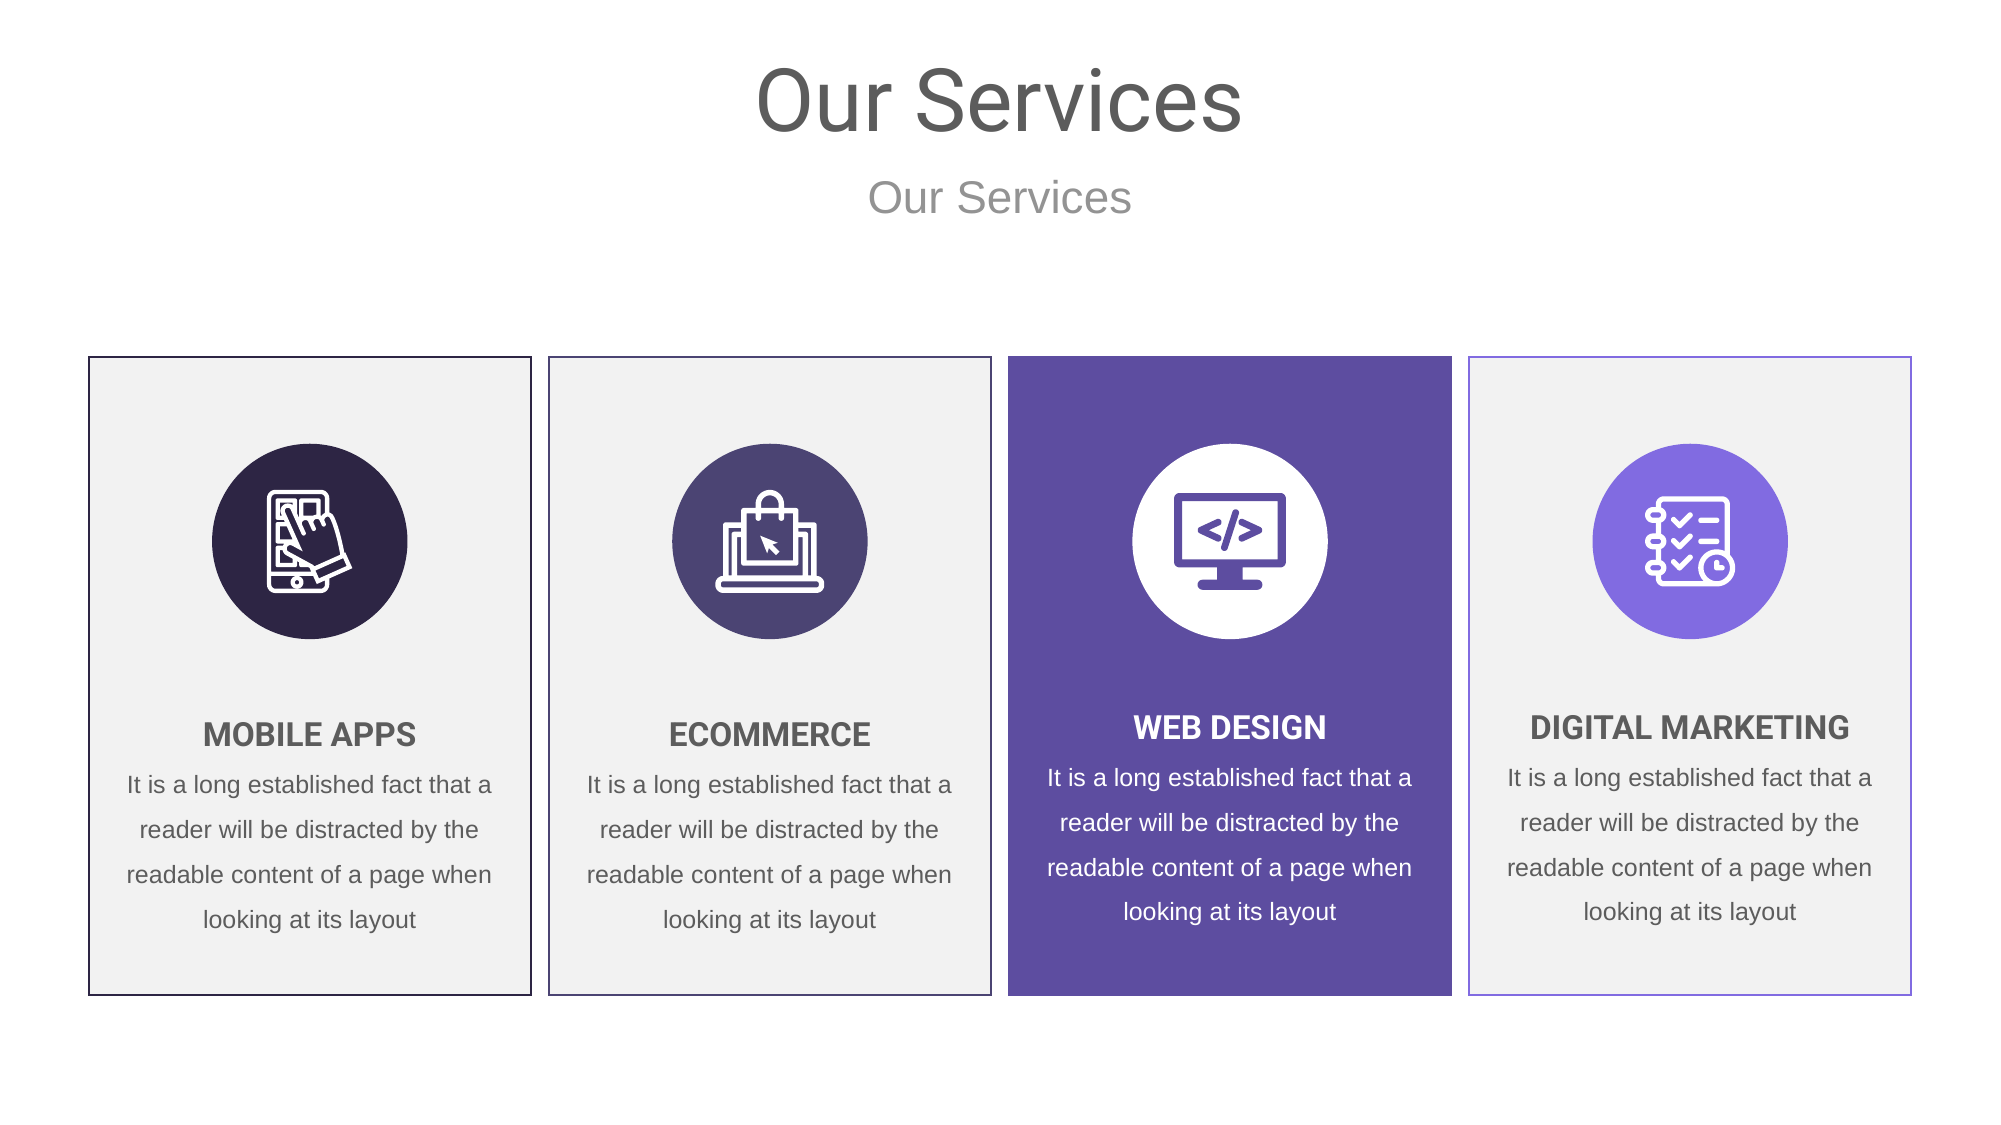

# Our Services
Our Services

WEB DESIGN
It is a long established fact that a reader will be distracted by the readable content of a page when looking at its layout
DIGITAL MARKETING
It is a long established fact that a reader will be distracted by the readable content of a page when looking at its layout
MOBILE APPS
It is a long established fact that a reader will be distracted by the readable content of a page when looking at its layout
ECOMMERCE
It is a long established fact that a reader will be distracted by the readable content of a page when looking at its layout